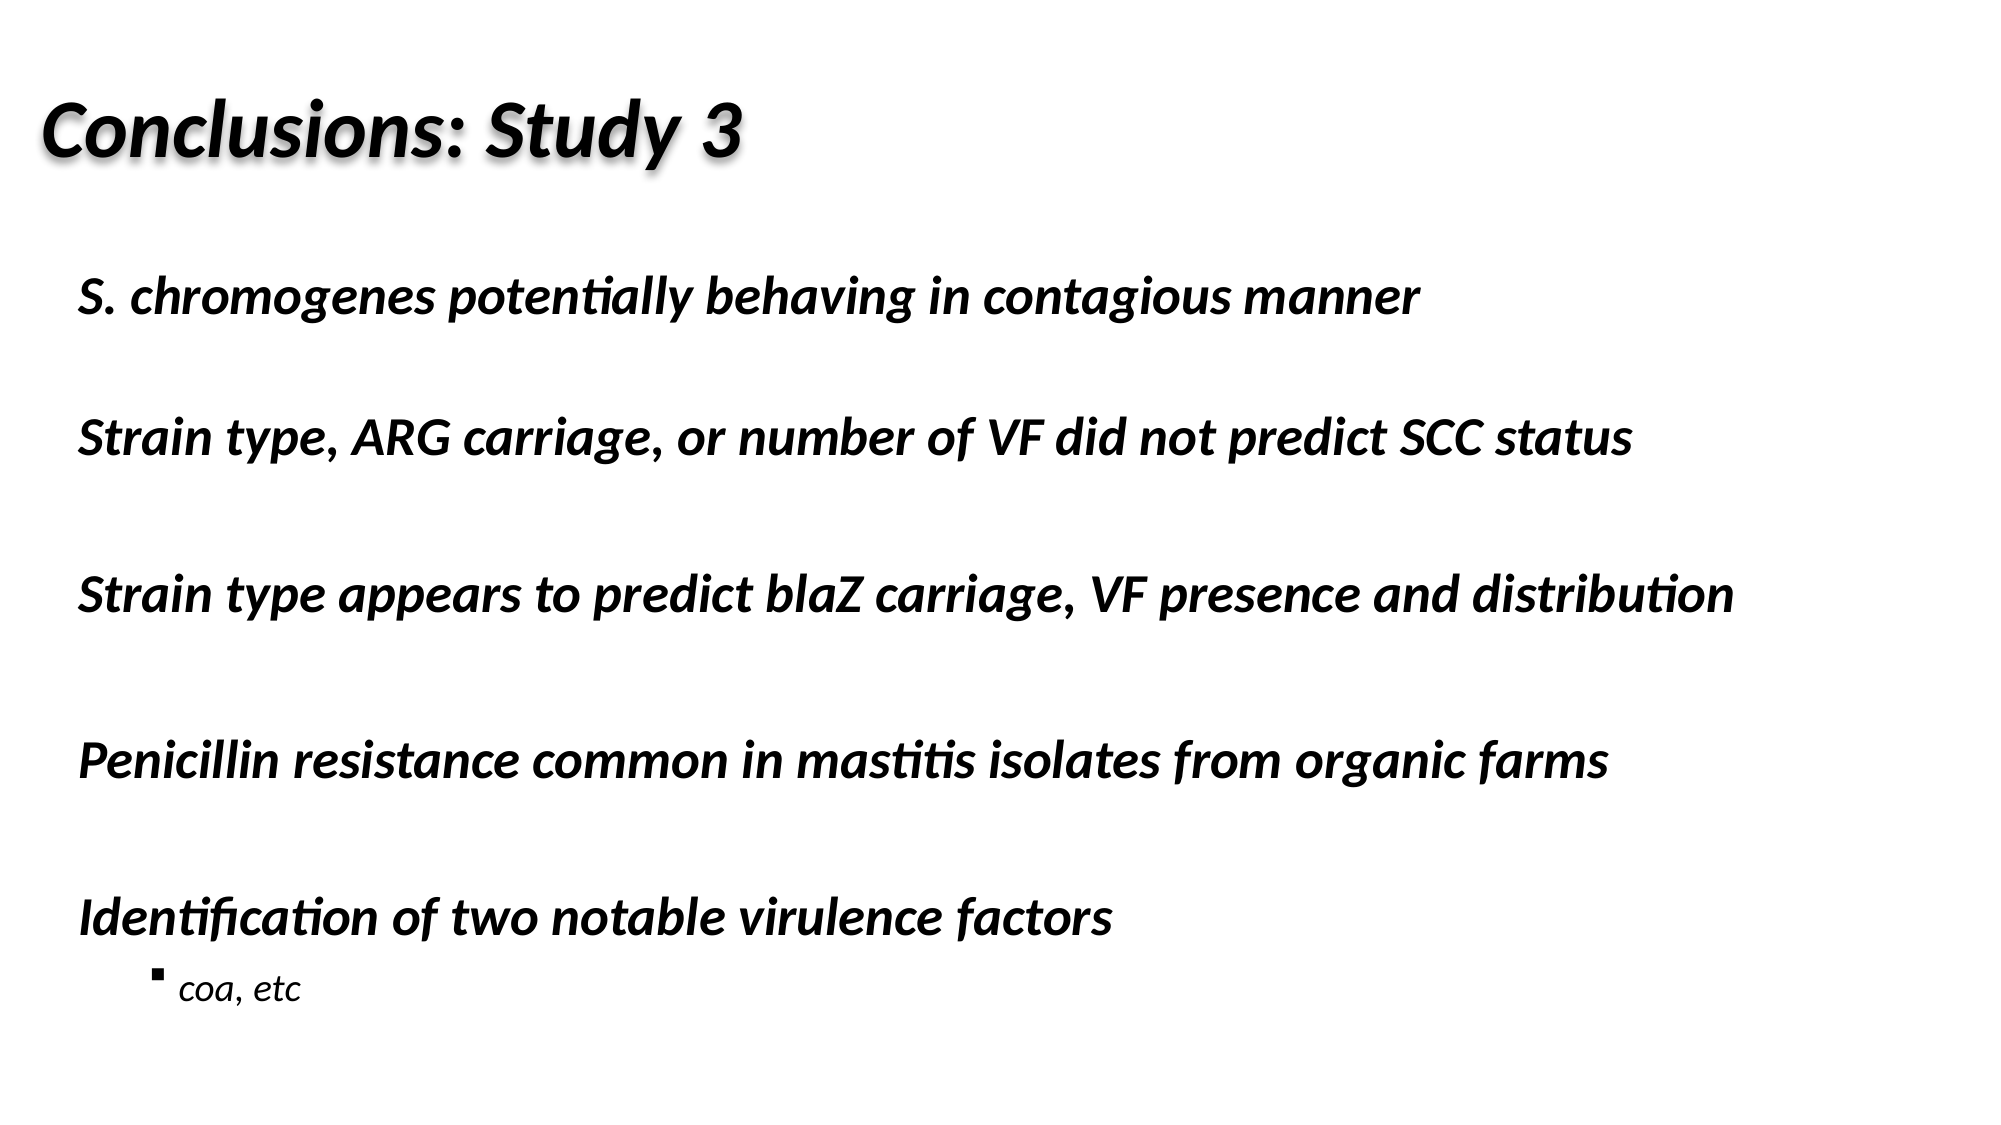

Conclusions: Study 3

S. chromogenes potentially behaving in contagious manner

Strain type, ARG carriage, or number of VF did not predict SCC status

Strain type appears to predict blaZ carriage, VF presence and distribution

Penicillin resistance common in mastitis isolates from organic farms

Identification of two notable virulence factors
 coa, etc